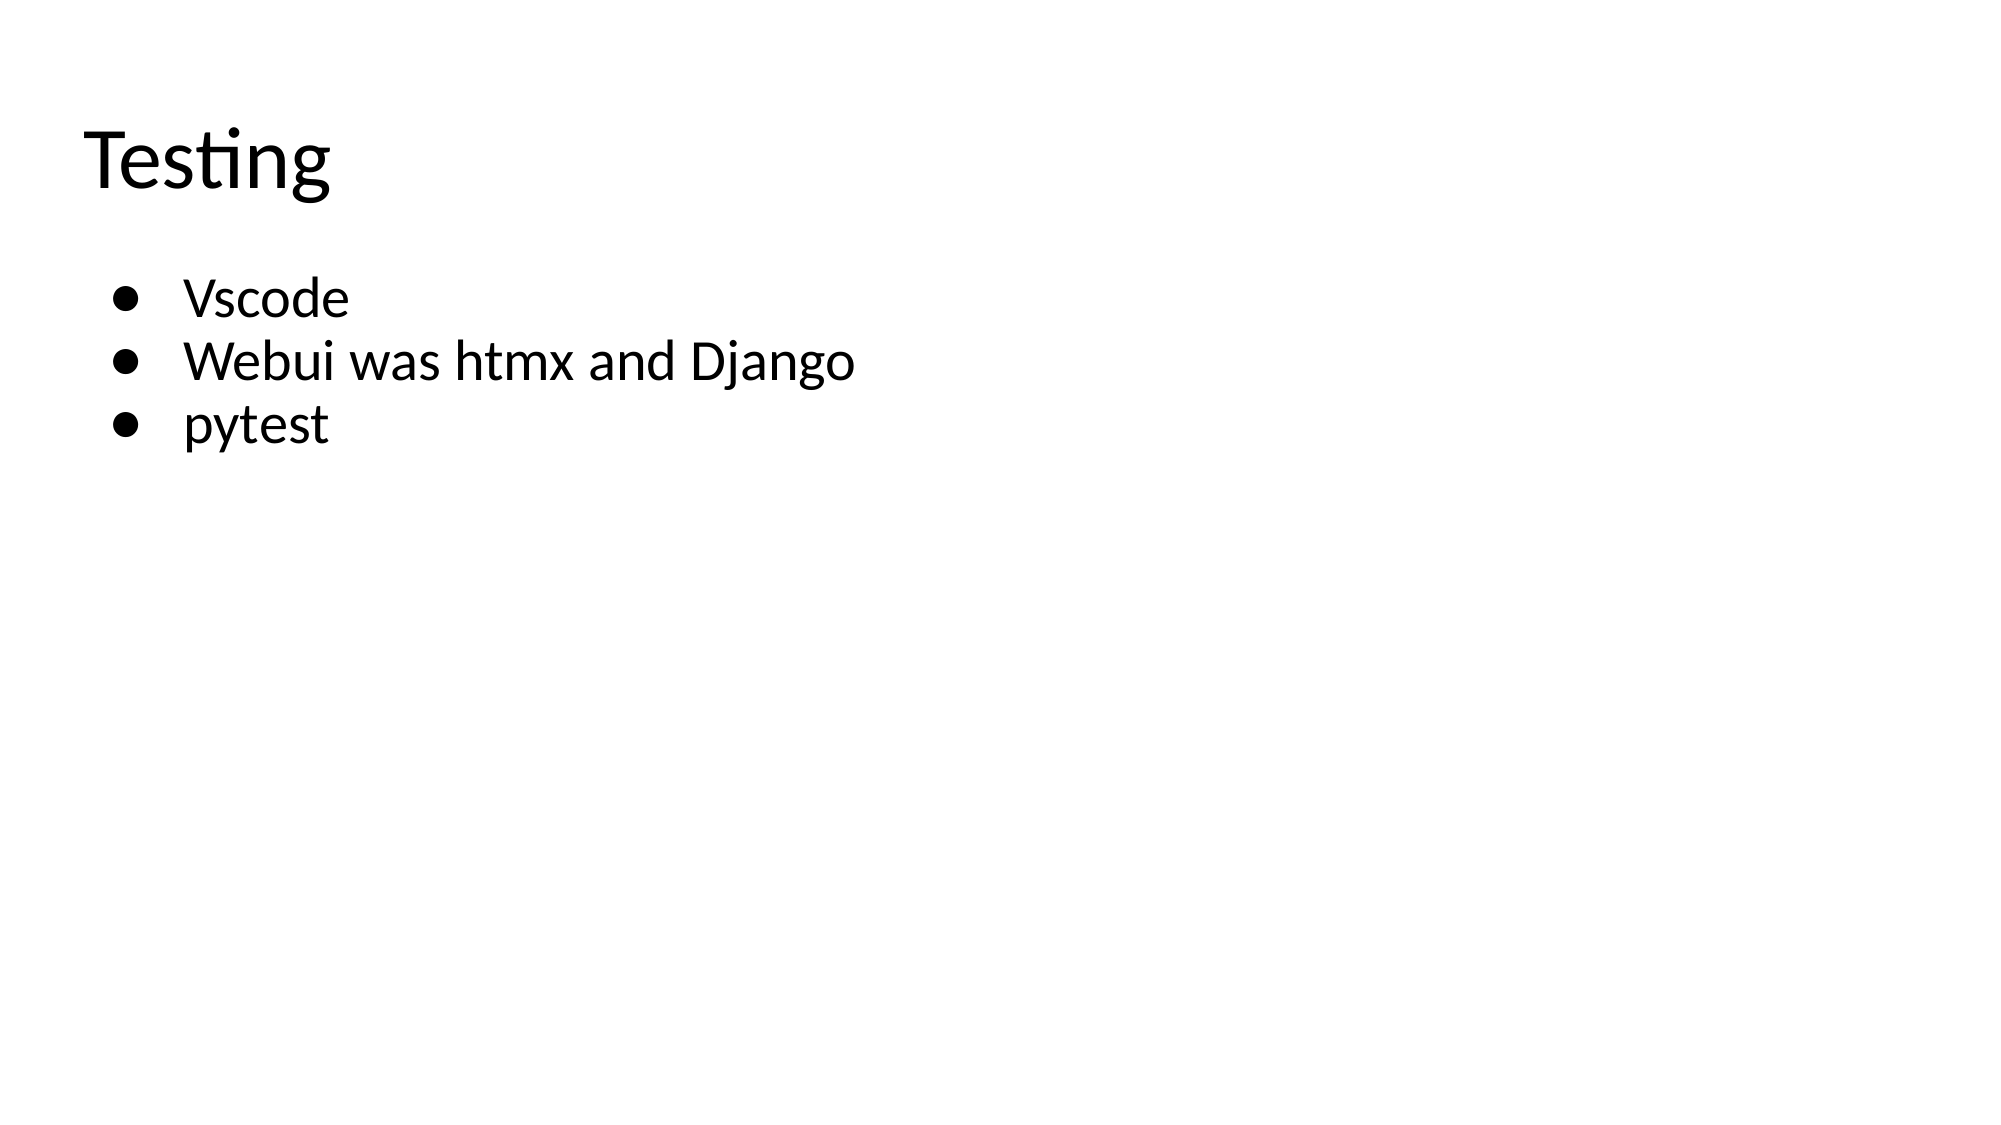

# Testing
Vscode
Webui was htmx and Django
pytest